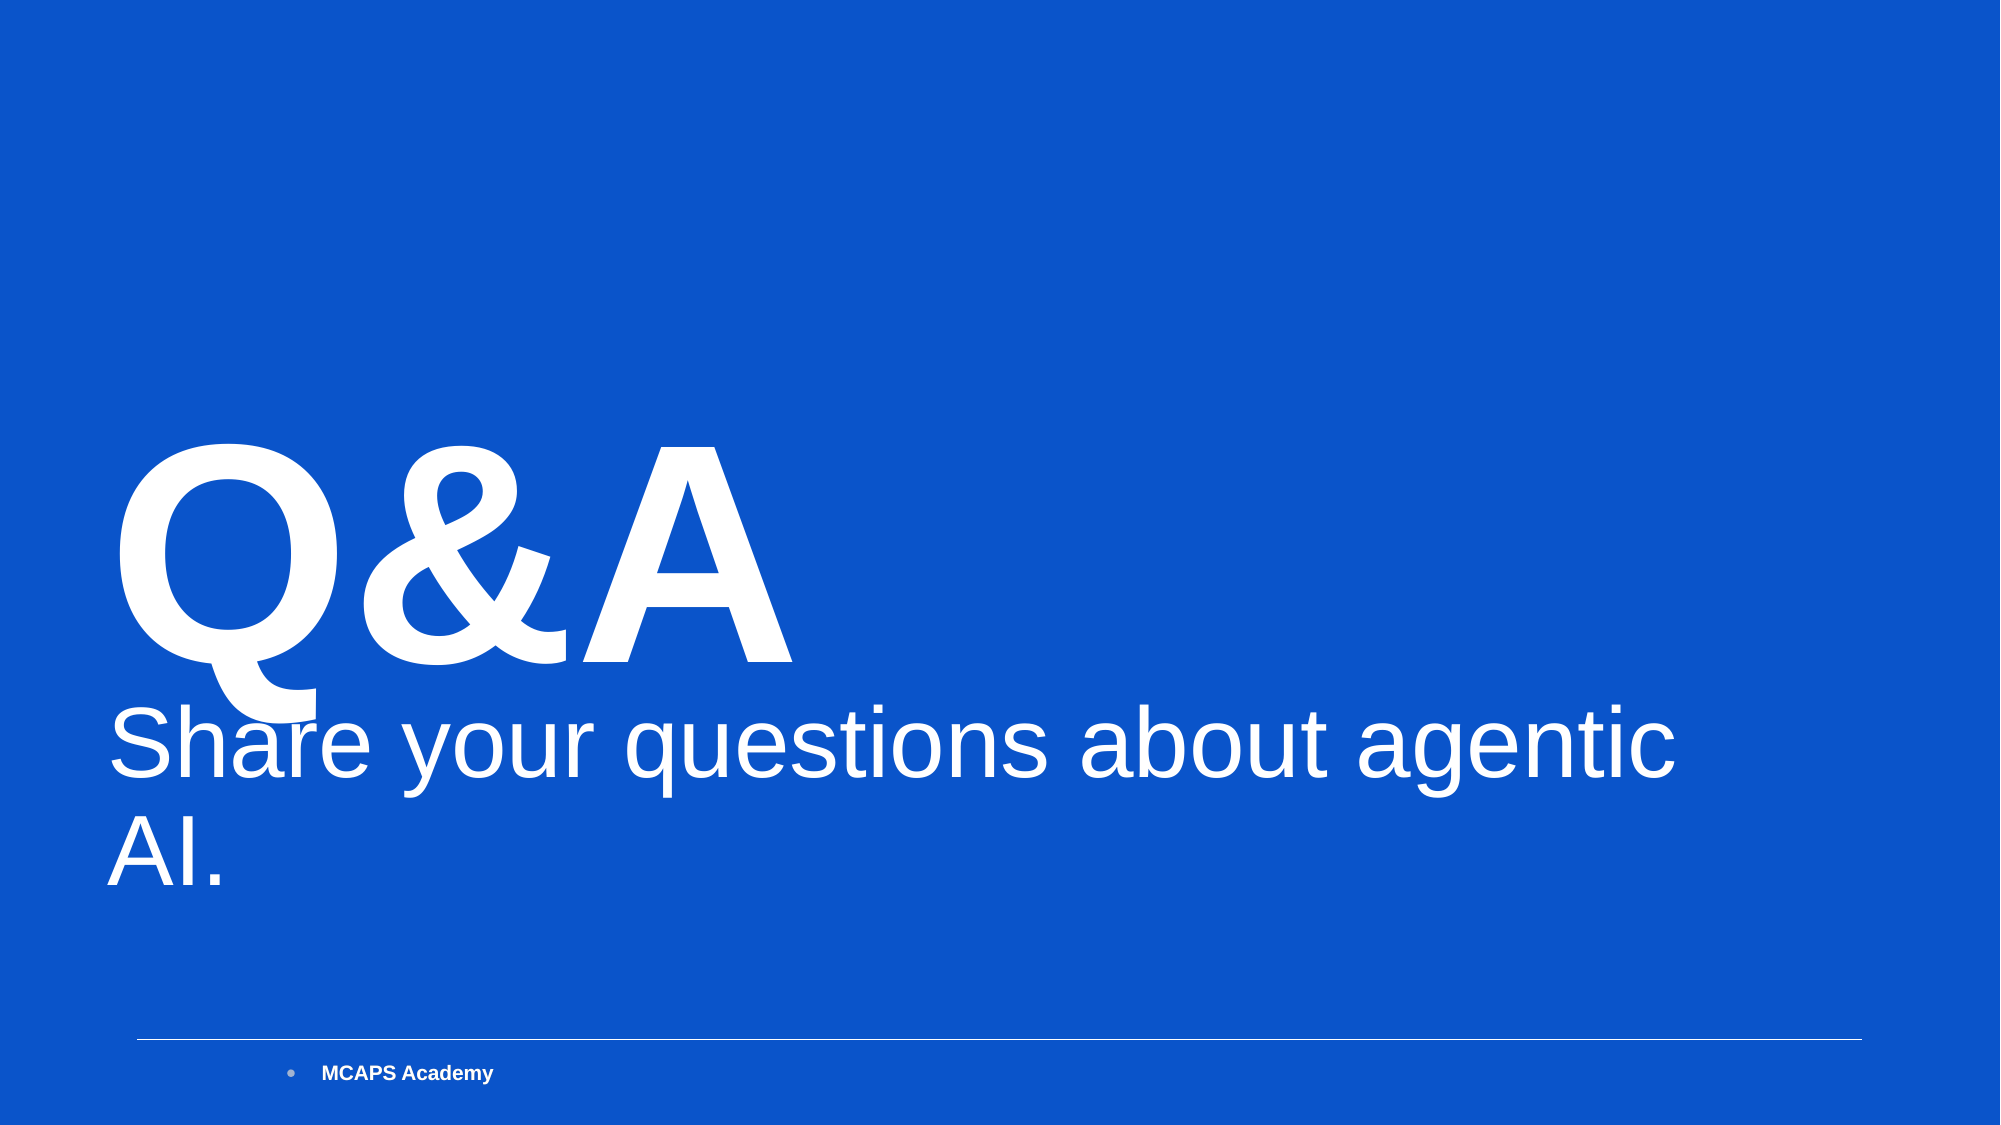

Q&A
Share your questions about agentic AI.